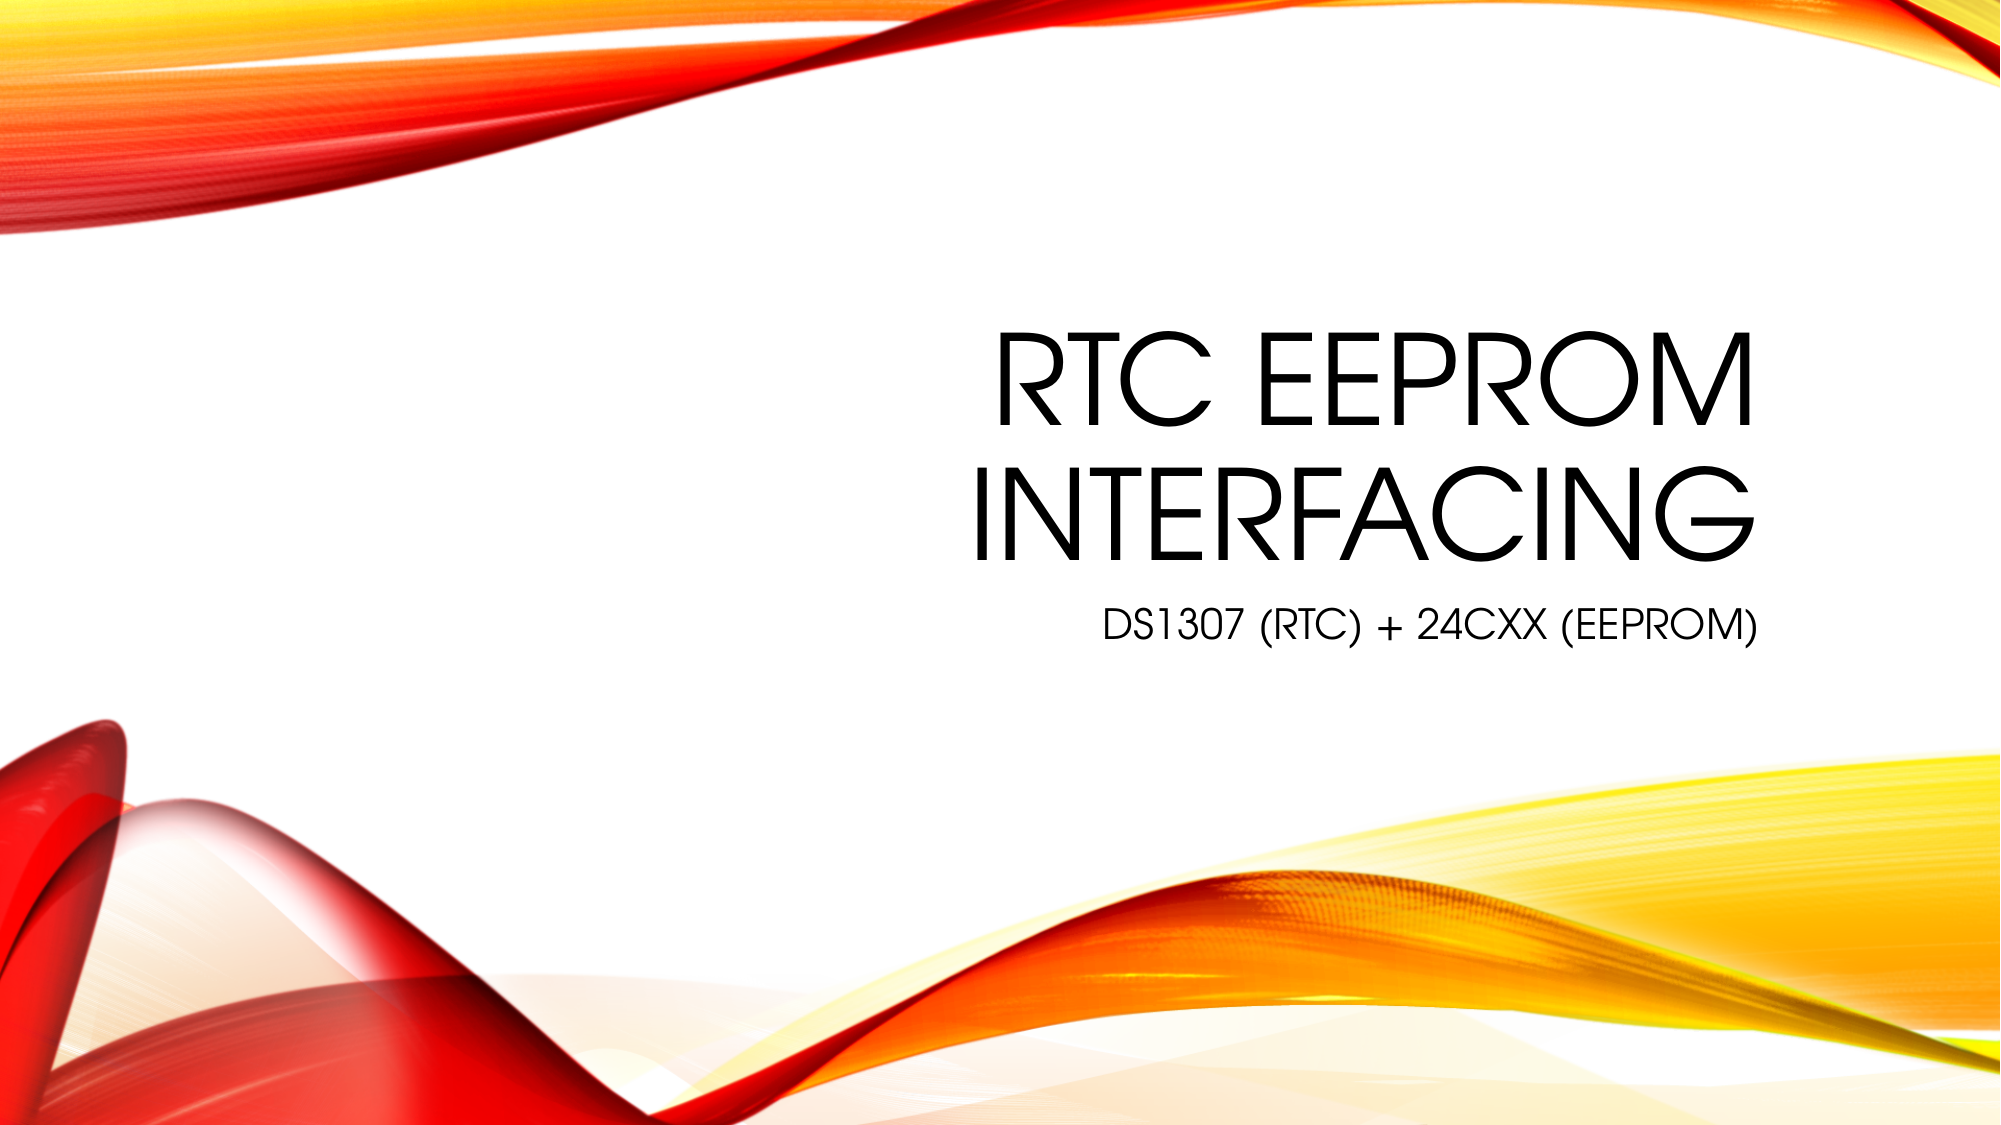

# RTC EEPROM Interfacing
DS1307 (RTC) + 24CXX (EEPROM)